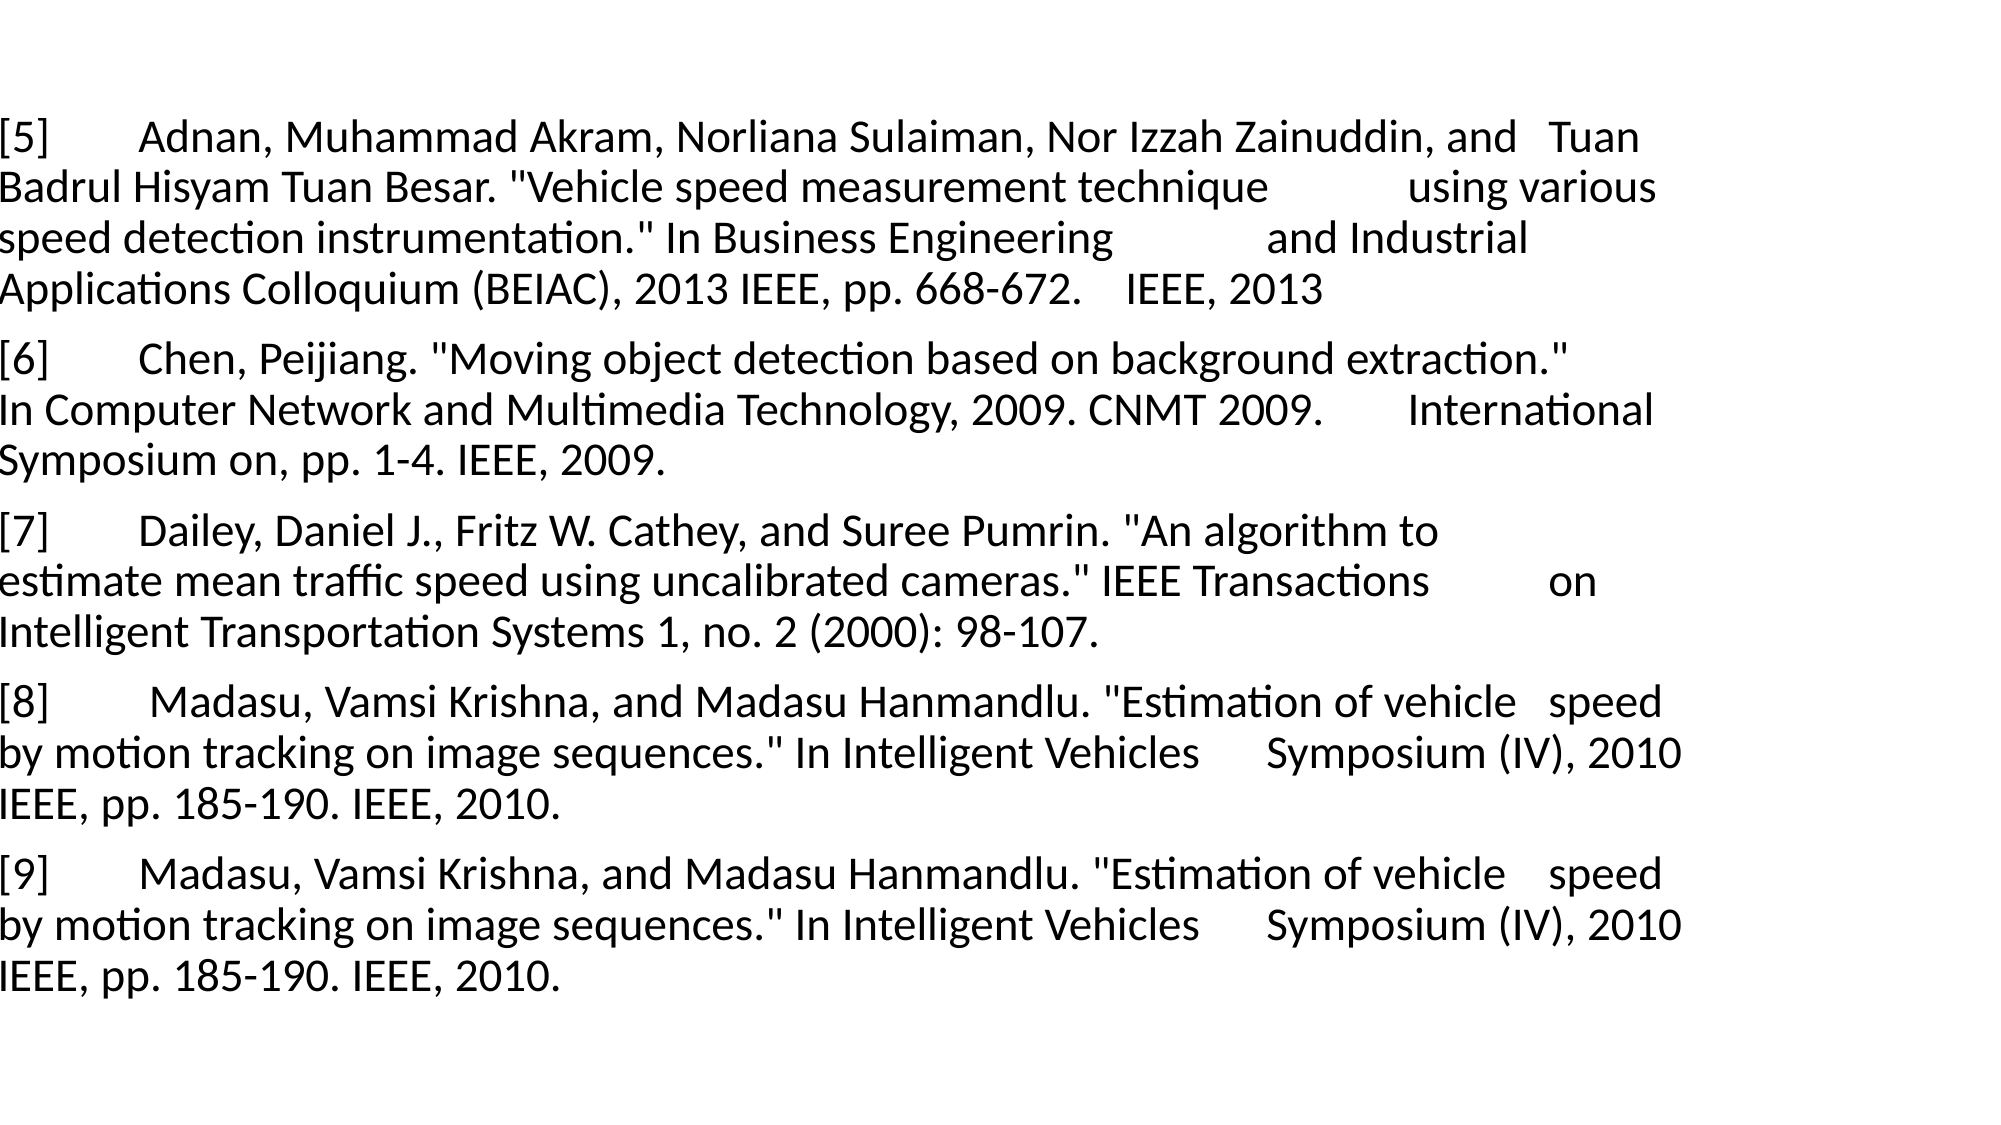

[5]	Adnan, Muhammad Akram, Norliana Sulaiman, Nor Izzah Zainuddin, and 	Tuan Badrul Hisyam Tuan Besar. "Vehicle speed measurement technique 	using various speed detection instrumentation." In Business Engineering 	and Industrial Applications Colloquium (BEIAC), 2013 IEEE, pp. 668-672. 	IEEE, 2013
[6]	Chen, Peijiang. "Moving object detection based on background extraction." 	In Computer Network and Multimedia Technology, 2009. CNMT 2009. 	International Symposium on, pp. 1-4. IEEE, 2009.
[7]	Dailey, Daniel J., Fritz W. Cathey, and Suree Pumrin. "An algorithm to 	estimate mean traffic speed using uncalibrated cameras." IEEE Transactions 	on Intelligent Transportation Systems 1, no. 2 (2000): 98-107.
[8]	 Madasu, Vamsi Krishna, and Madasu Hanmandlu. "Estimation of vehicle 	speed by motion tracking on image sequences." In Intelligent Vehicles 	Symposium (IV), 2010 IEEE, pp. 185-190. IEEE, 2010.
[9]	Madasu, Vamsi Krishna, and Madasu Hanmandlu. "Estimation of vehicle 	speed by motion tracking on image sequences." In Intelligent Vehicles 	Symposium (IV), 2010 IEEE, pp. 185-190. IEEE, 2010.